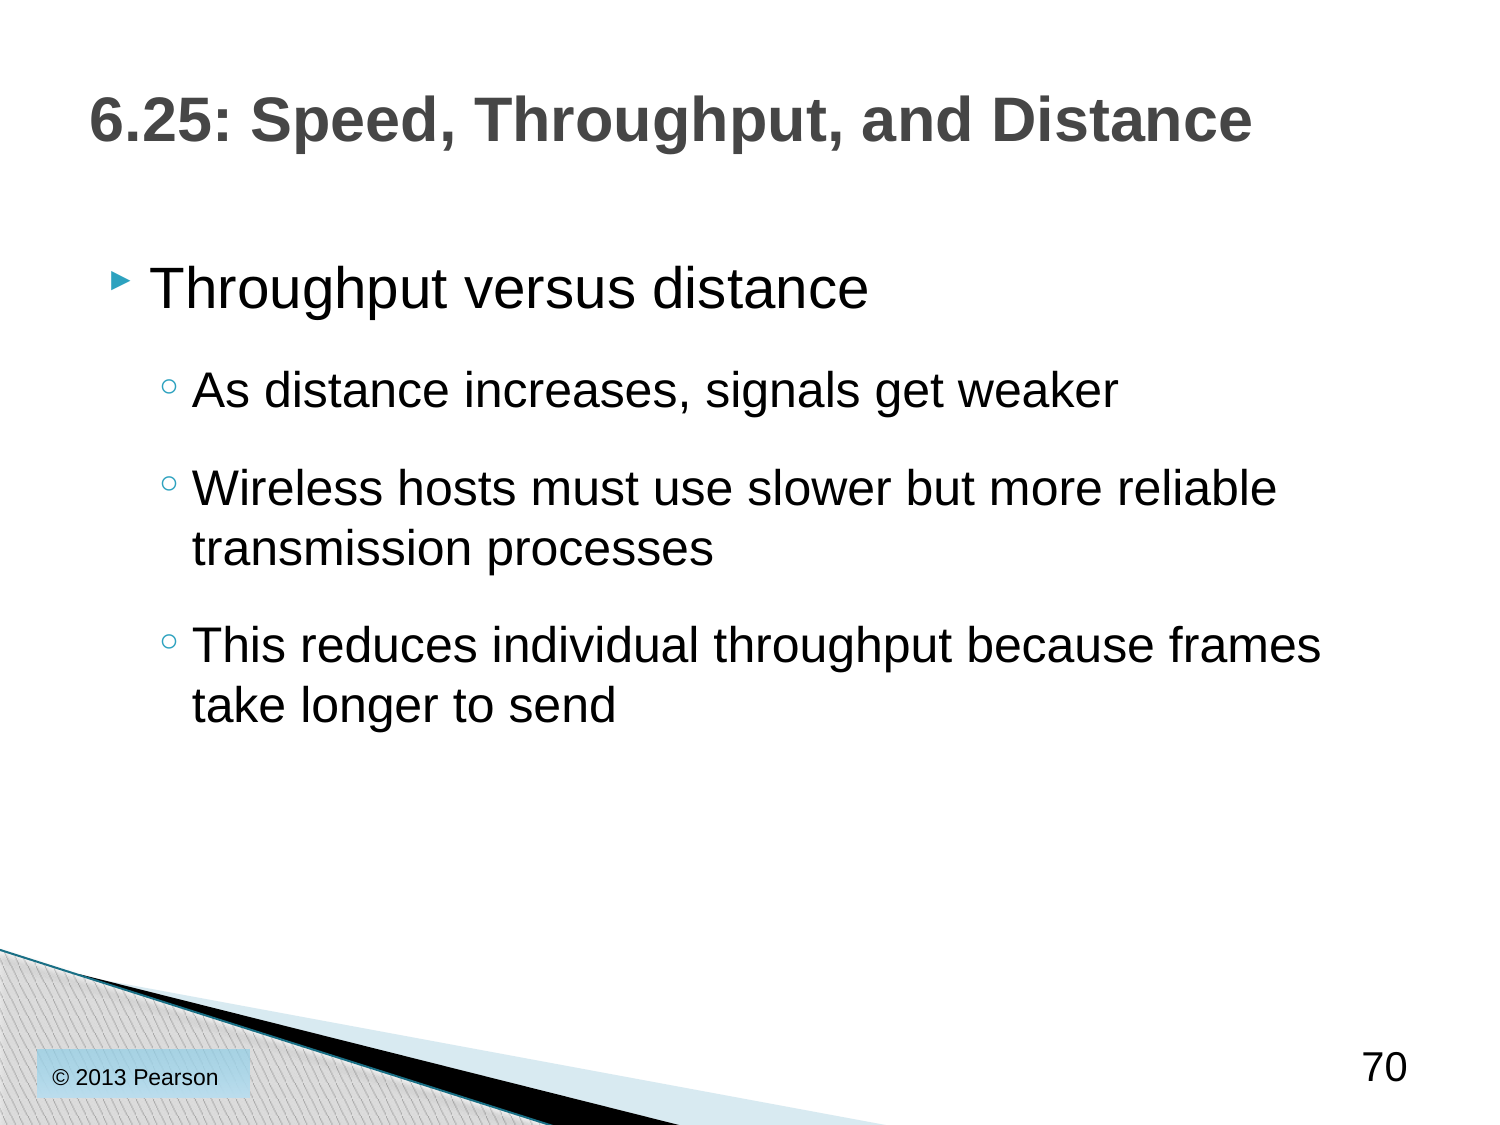

# 6.25: Speed, Throughput, and Distance
Throughput versus distance
As distance increases, signals get weaker
Wireless hosts must use slower but more reliable transmission processes
This reduces individual throughput because frames take longer to send
70
© 2013 Pearson